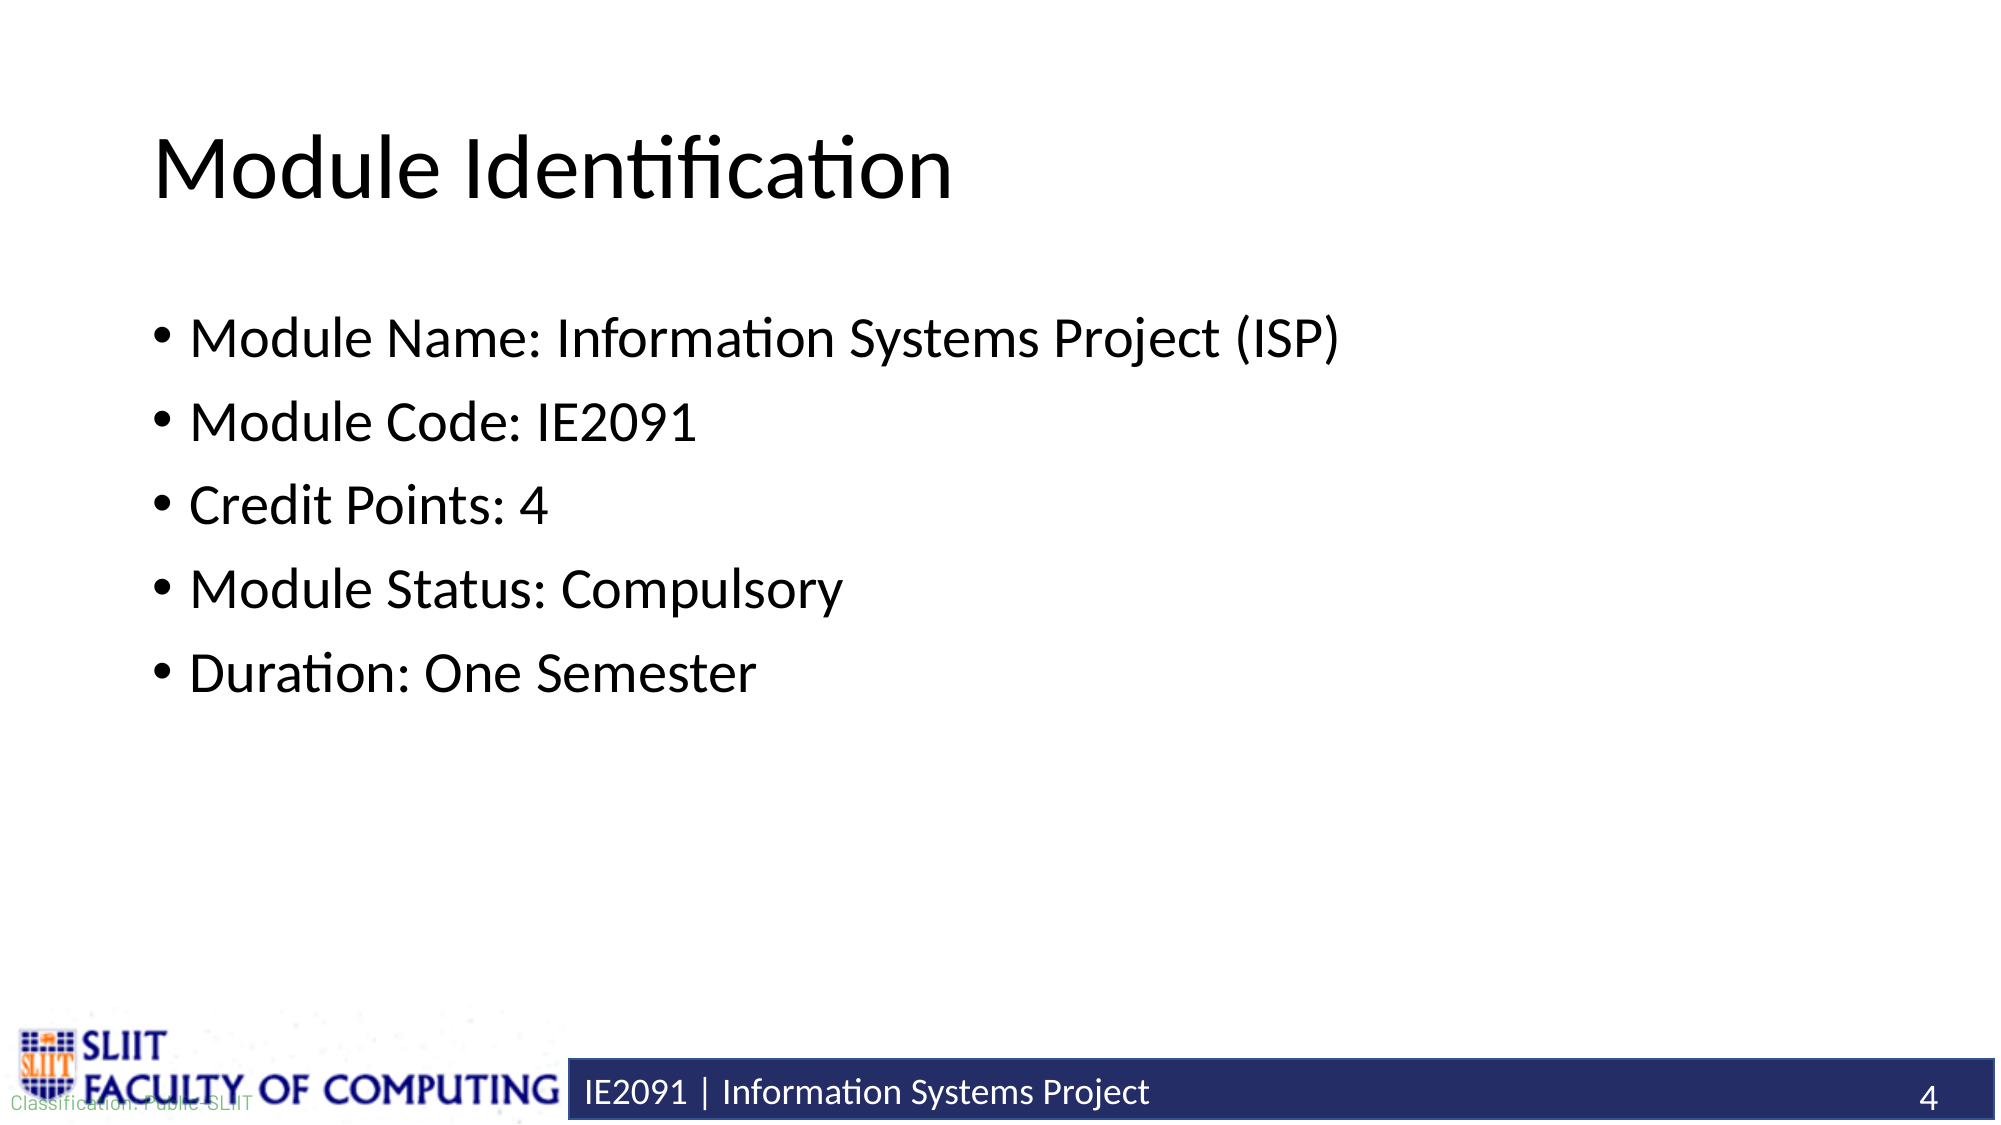

# Module Identification
Module Name: Information Systems Project (ISP)
Module Code: IE2091
Credit Points: 4
Module Status: Compulsory
Duration: One Semester
4